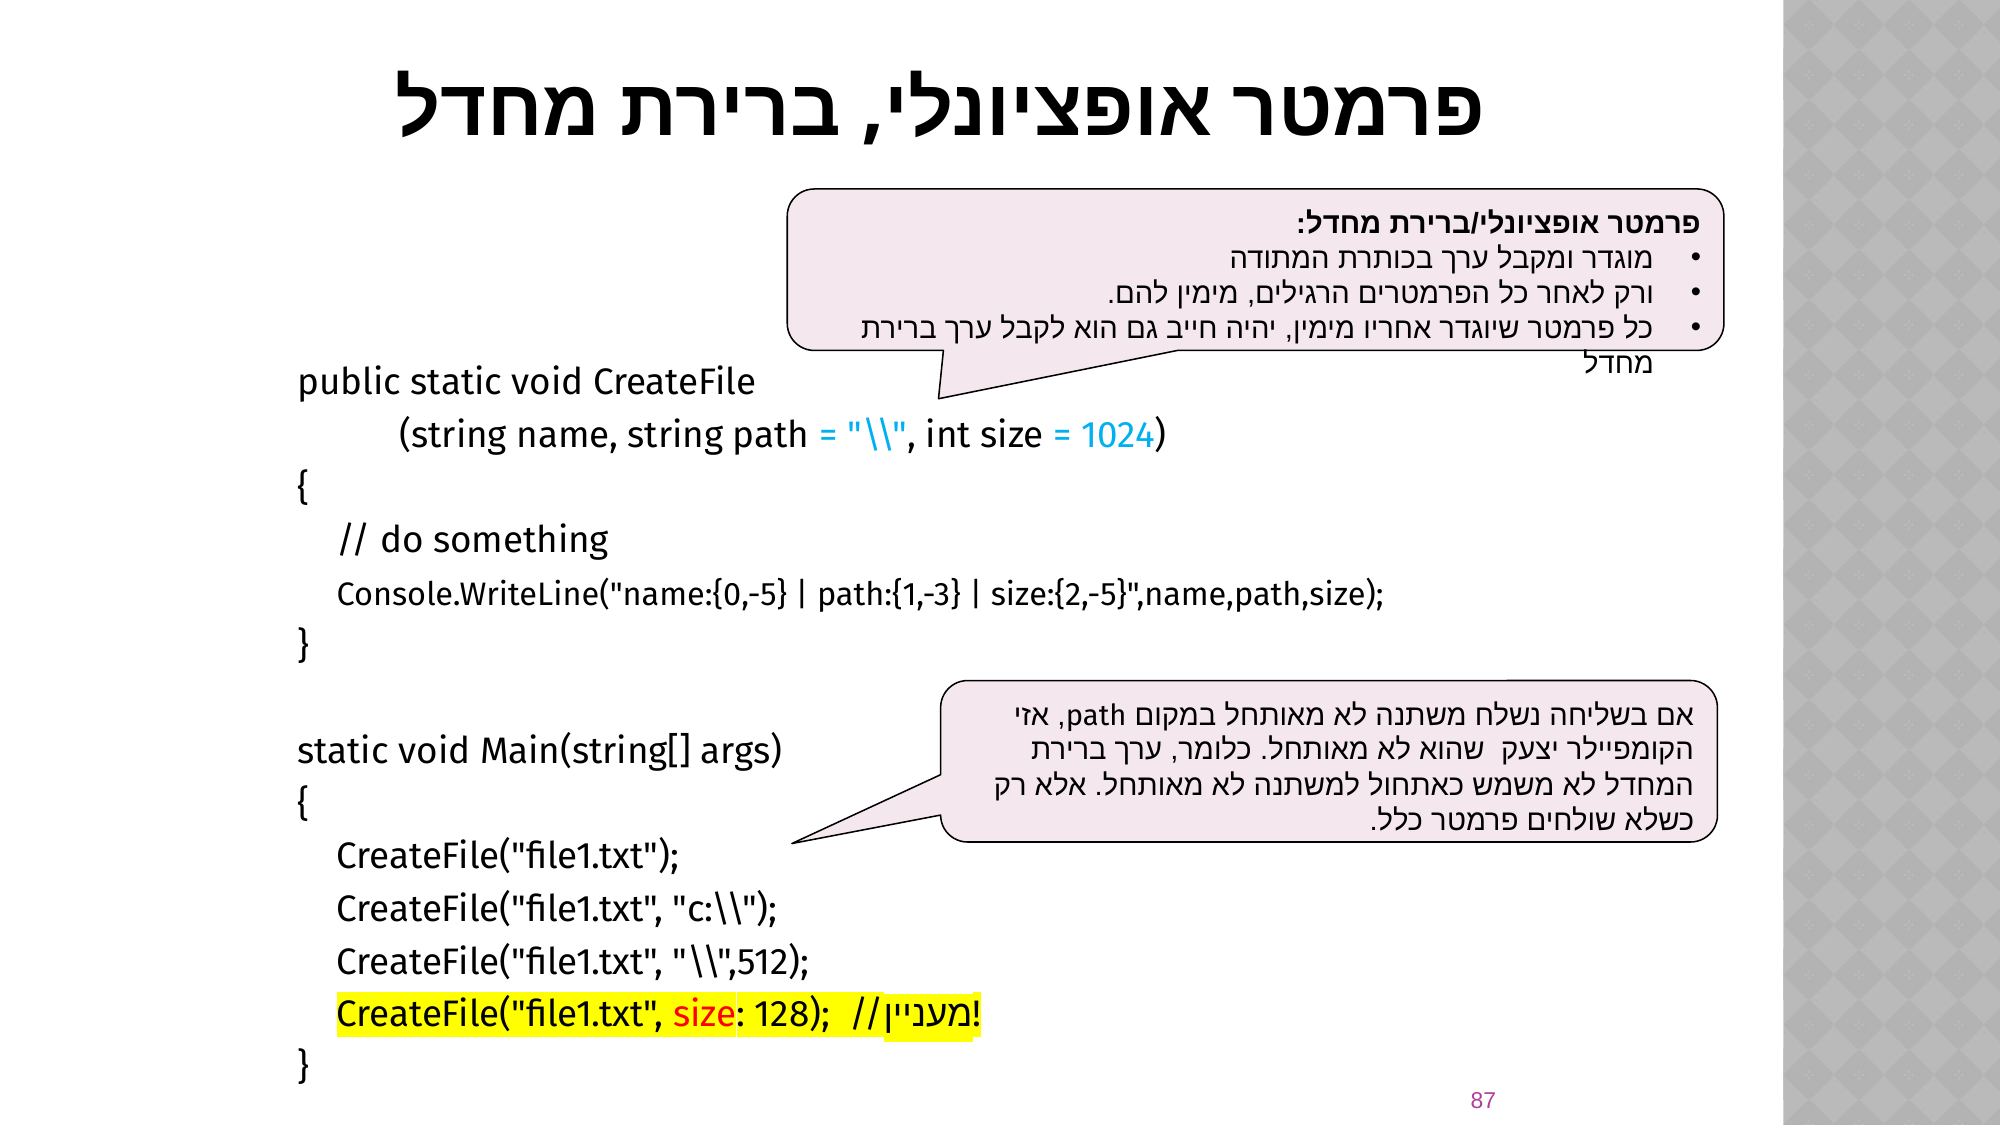

# פרמטר אופציונלי, ברירת מחדל
פרמטר אופציונלי/ברירת מחדל:
מוגדר ומקבל ערך בכותרת המתודה
ורק לאחר כל הפרמטרים הרגילים, מימין להם.
כל פרמטר שיוגדר אחריו מימין, יהיה חייב גם הוא לקבל ערך ברירת מחדל
public static void CreateFile
	(string name, string path = "\\", int size = 1024)
{
    // do something
    Console.WriteLine("name:{0,-5} | path:{1,-3} | size:{2,-5}",name,path,size);
}

static void Main(string[] args)
{
    CreateFile("file1.txt");
    CreateFile("file1.txt", "c:\\");
    CreateFile("file1.txt", "\\",512);
    CreateFile("file1.txt", size: 128);  //מעניין!
}
אם בשליחה נשלח משתנה לא מאותחל במקום path, אזי הקומפיילר יצעק  שהוא לא מאותחל. כלומר, ערך ברירת המחדל לא משמש כאתחול למשתנה לא מאותחל. אלא רק כשלא שולחים פרמטר כלל.
87